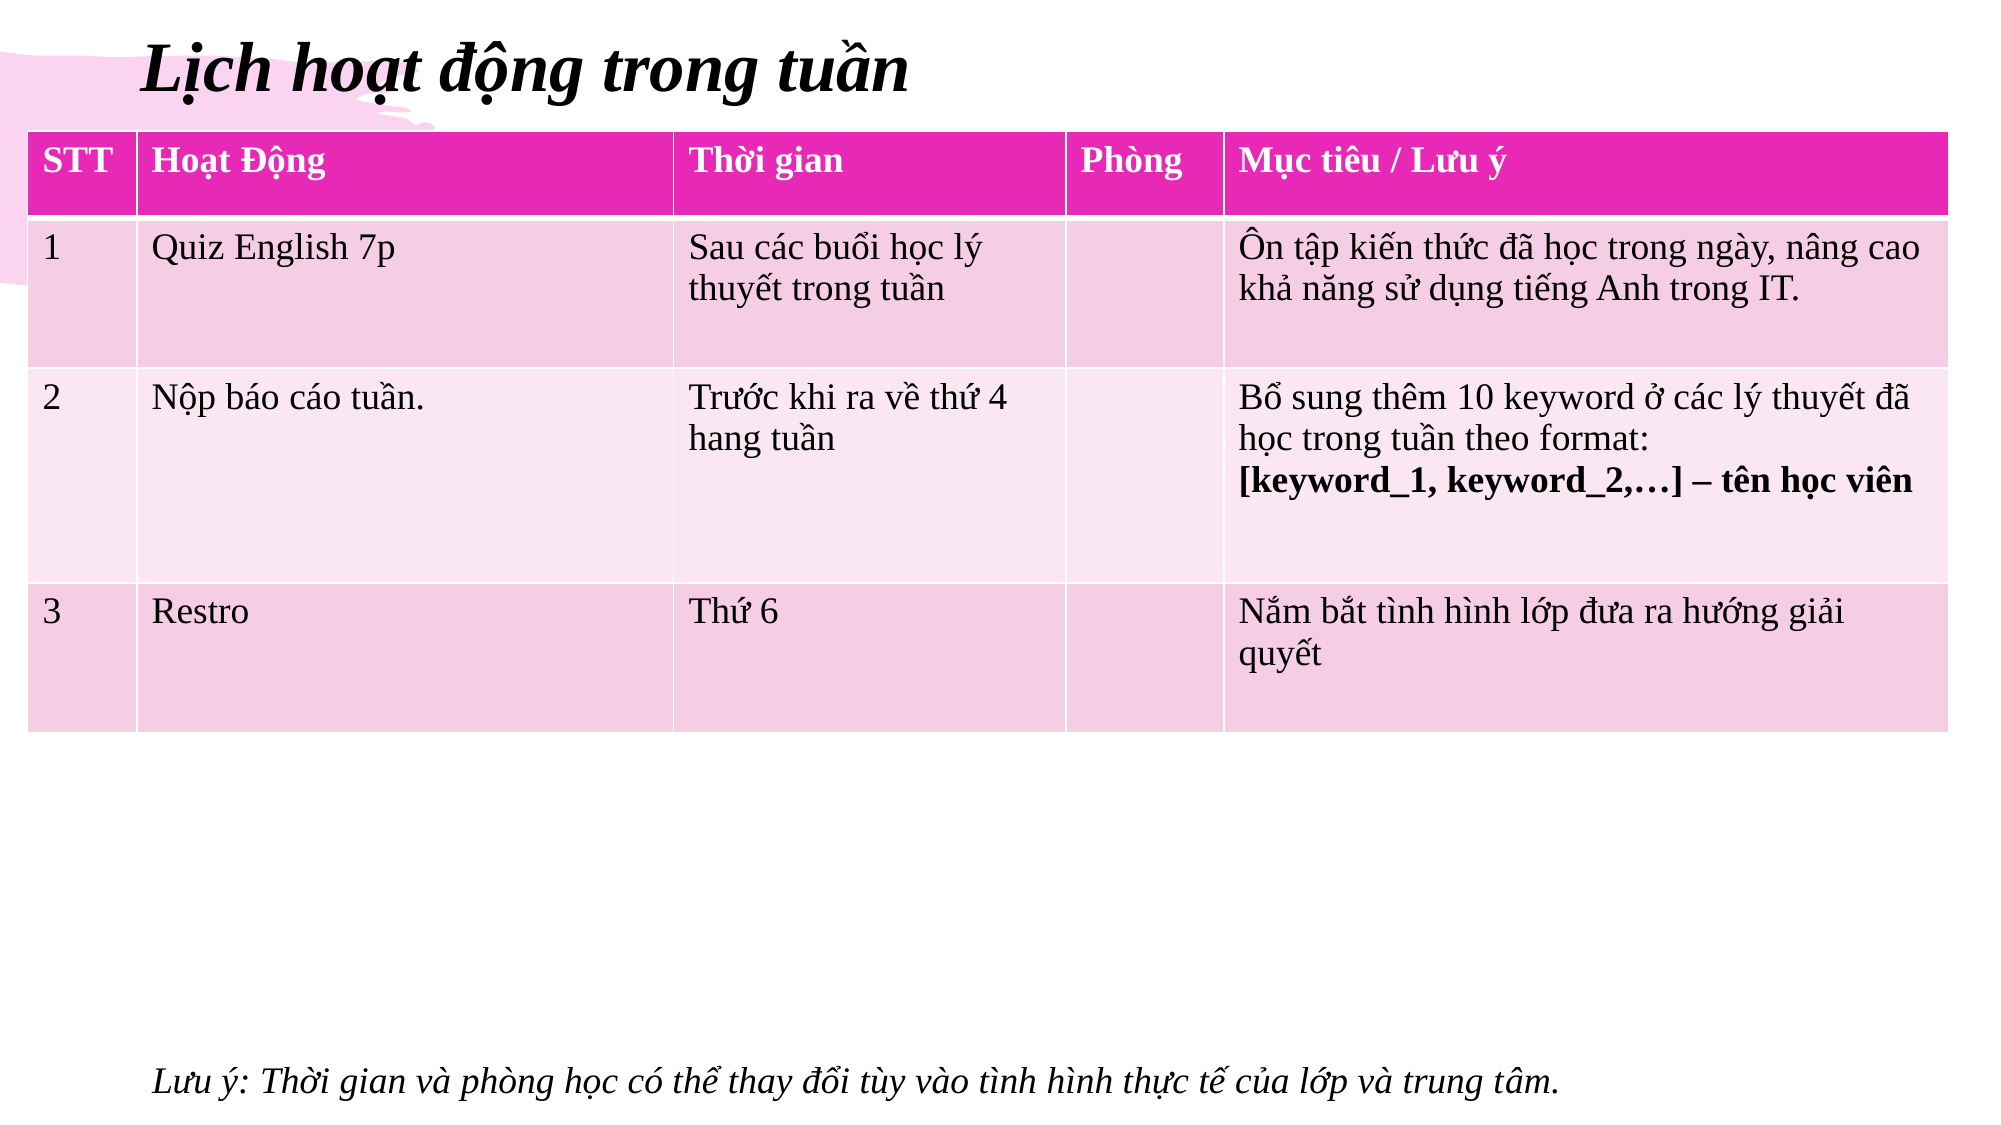

# Lịch hoạt động trong tuần
| STT | Hoạt Động | Thời gian | Phòng | Mục tiêu / Lưu ý |
| --- | --- | --- | --- | --- |
| 1 | Quiz English 7p | Sau các buổi học lý thuyết trong tuần |  | Ôn tập kiến thức đã học trong ngày, nâng cao khả năng sử dụng tiếng Anh trong IT. |
| 2 | Nộp báo cáo tuần. | Trước khi ra về thứ 4 hang tuần |  | Bổ sung thêm 10 keyword ở các lý thuyết đã học trong tuần theo format: [keyword\_1, keyword\_2,…] – tên học viên |
| 3 | Restro | Thứ 6 |  | Nắm bắt tình hình lớp đưa ra hướng giải quyết |
Lưu ý: Thời gian và phòng học có thể thay đổi tùy vào tình hình thực tế của lớp và trung tâm.